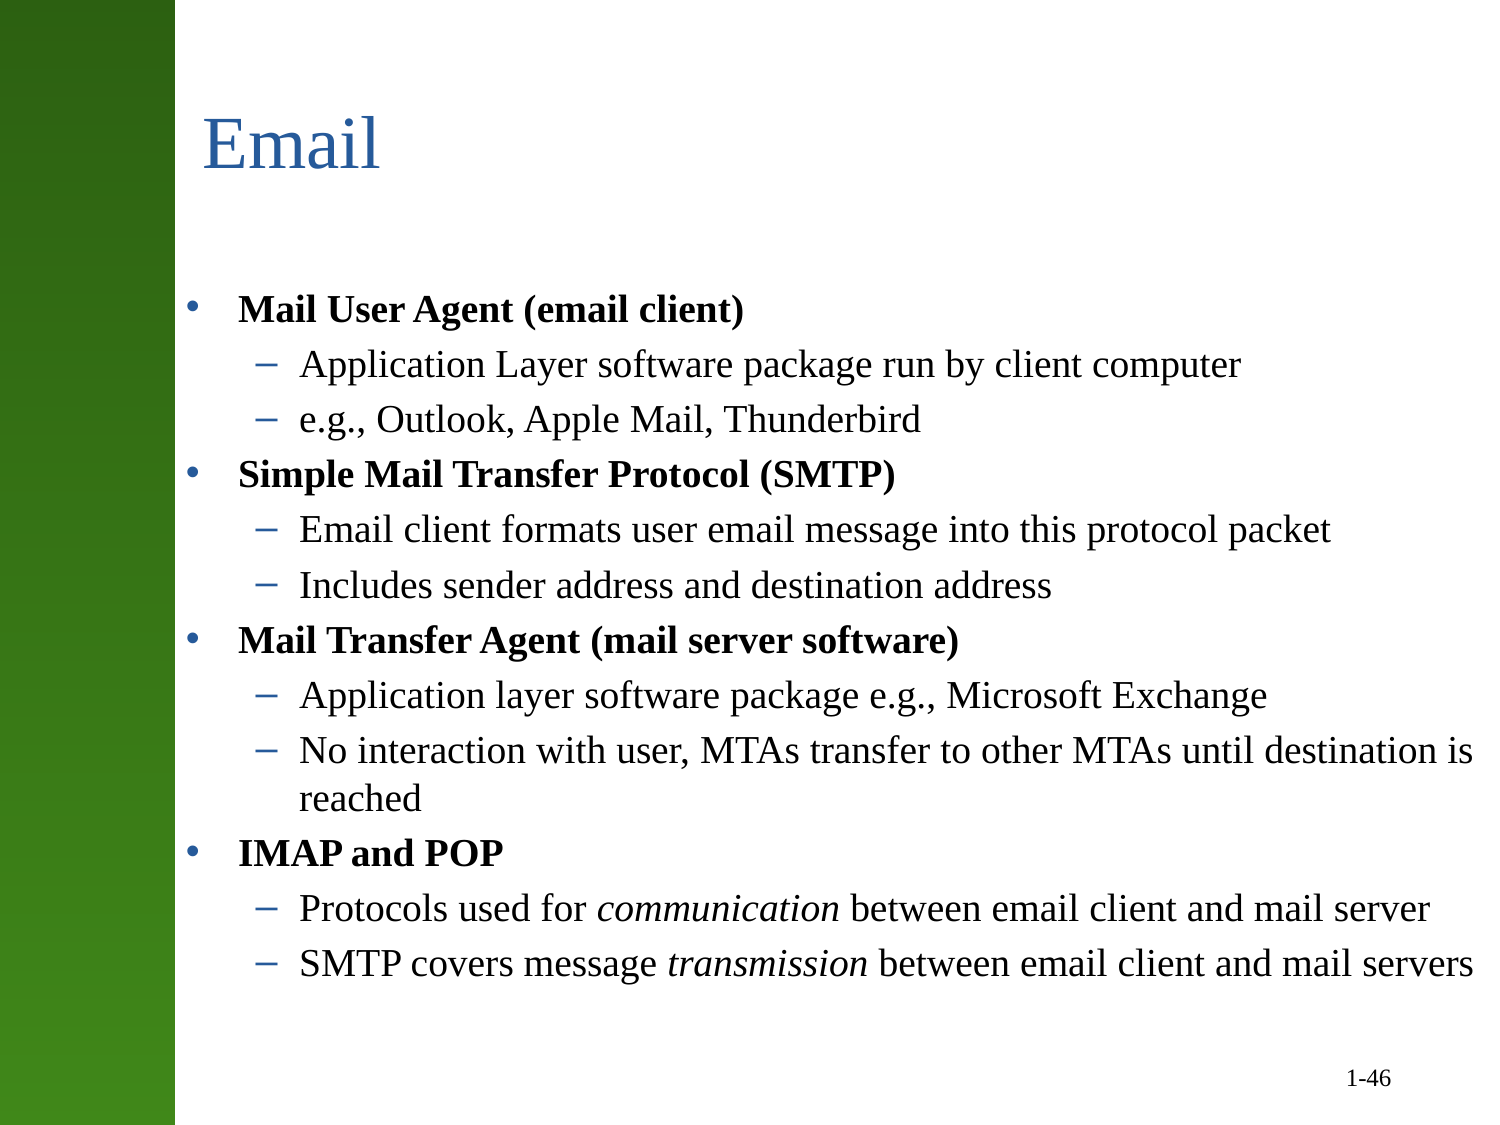

# Email
Mail User Agent (email client)
Application Layer software package run by client computer
e.g., Outlook, Apple Mail, Thunderbird
Simple Mail Transfer Protocol (SMTP)
Email client formats user email message into this protocol packet
Includes sender address and destination address
Mail Transfer Agent (mail server software)
Application layer software package e.g., Microsoft Exchange
No interaction with user, MTAs transfer to other MTAs until destination is reached
IMAP and POP
Protocols used for communication between email client and mail server
SMTP covers message transmission between email client and mail servers